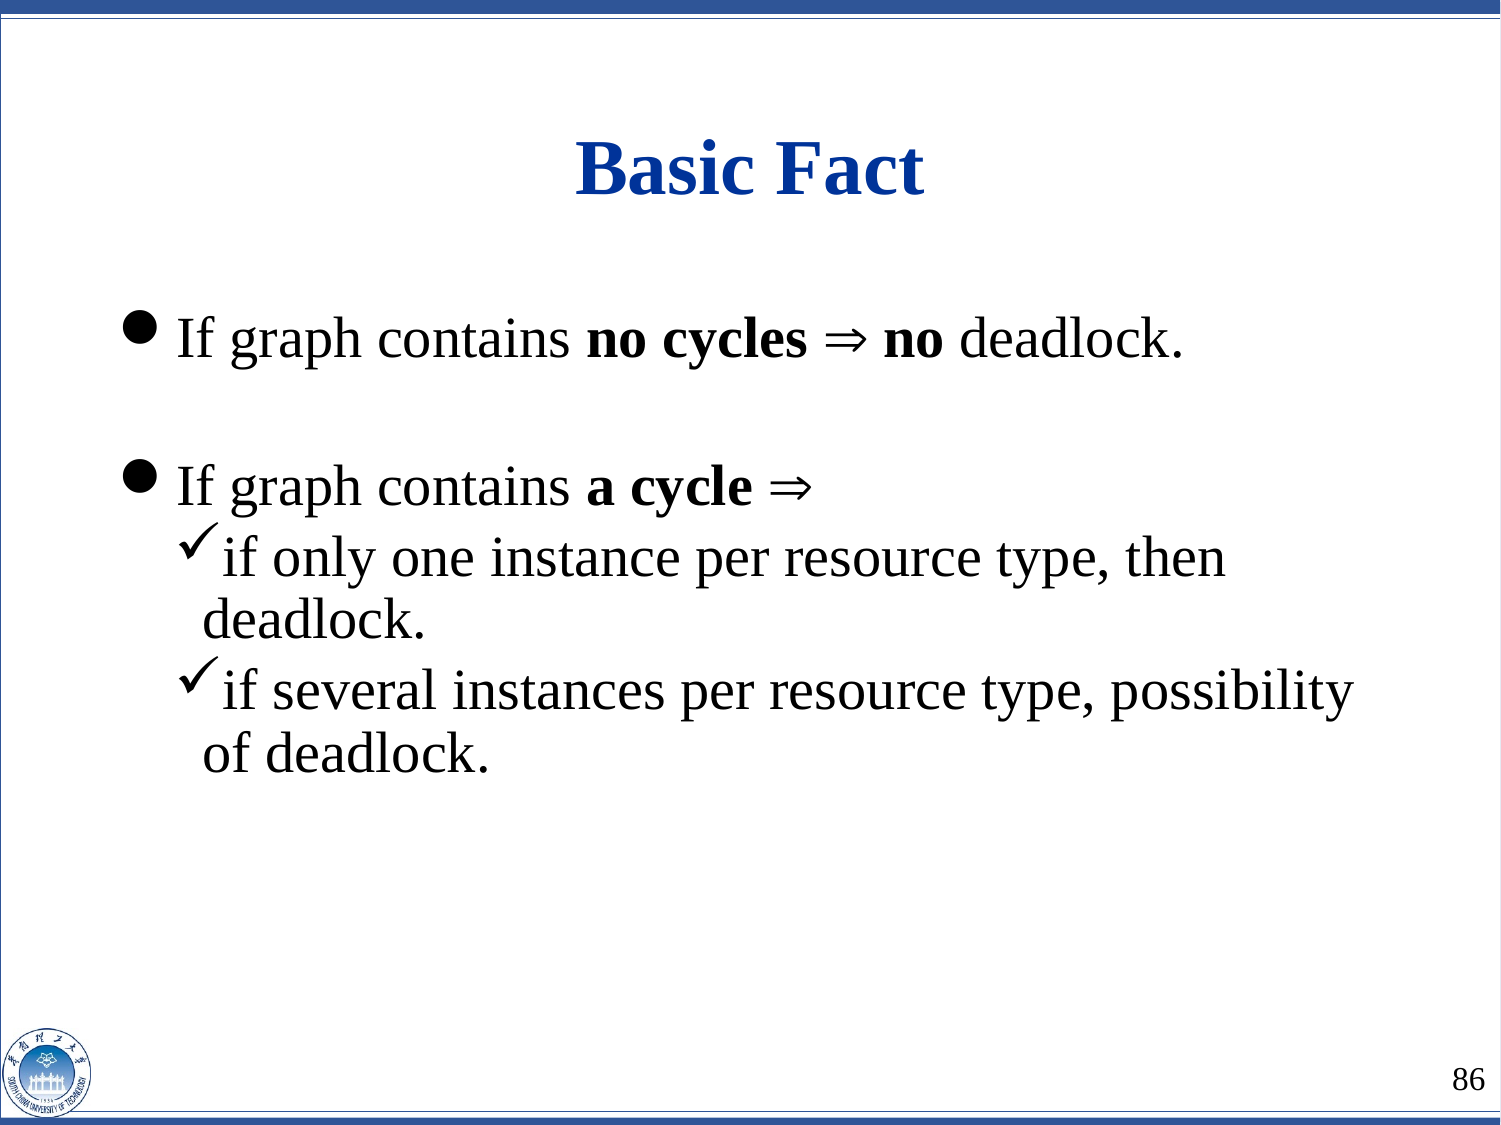

Basic Fact
If graph contains no cycles ⇒ no deadlock.
If graph contains a cycle ⇒
if only one instance per resource type, then deadlock.
if several instances per resource type, possibility of deadlock.
86